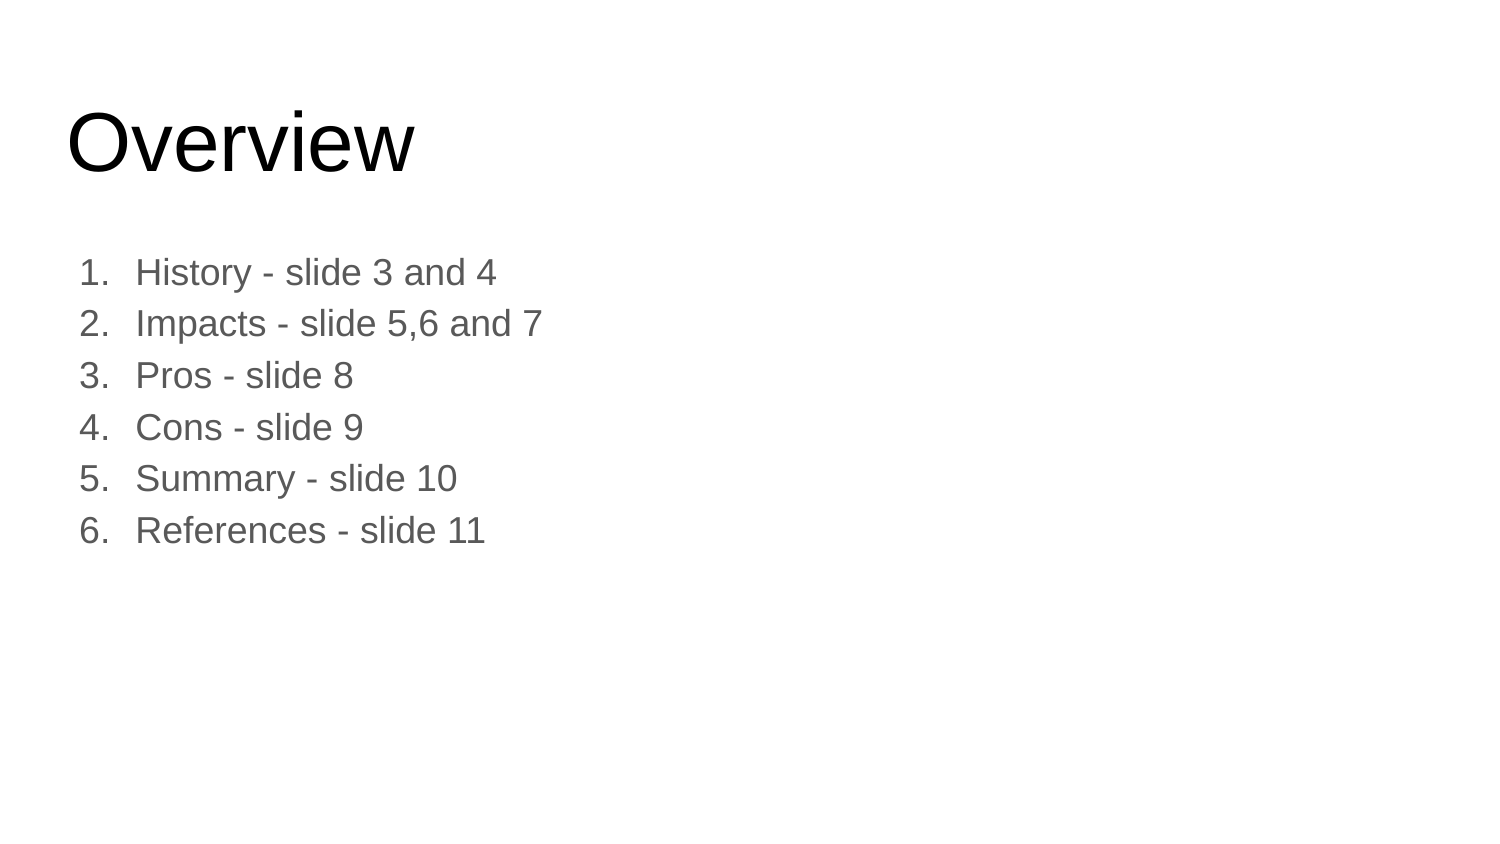

# Overview
History - slide 3 and 4
Impacts - slide 5,6 and 7
Pros - slide 8
Cons - slide 9
Summary - slide 10
References - slide 11